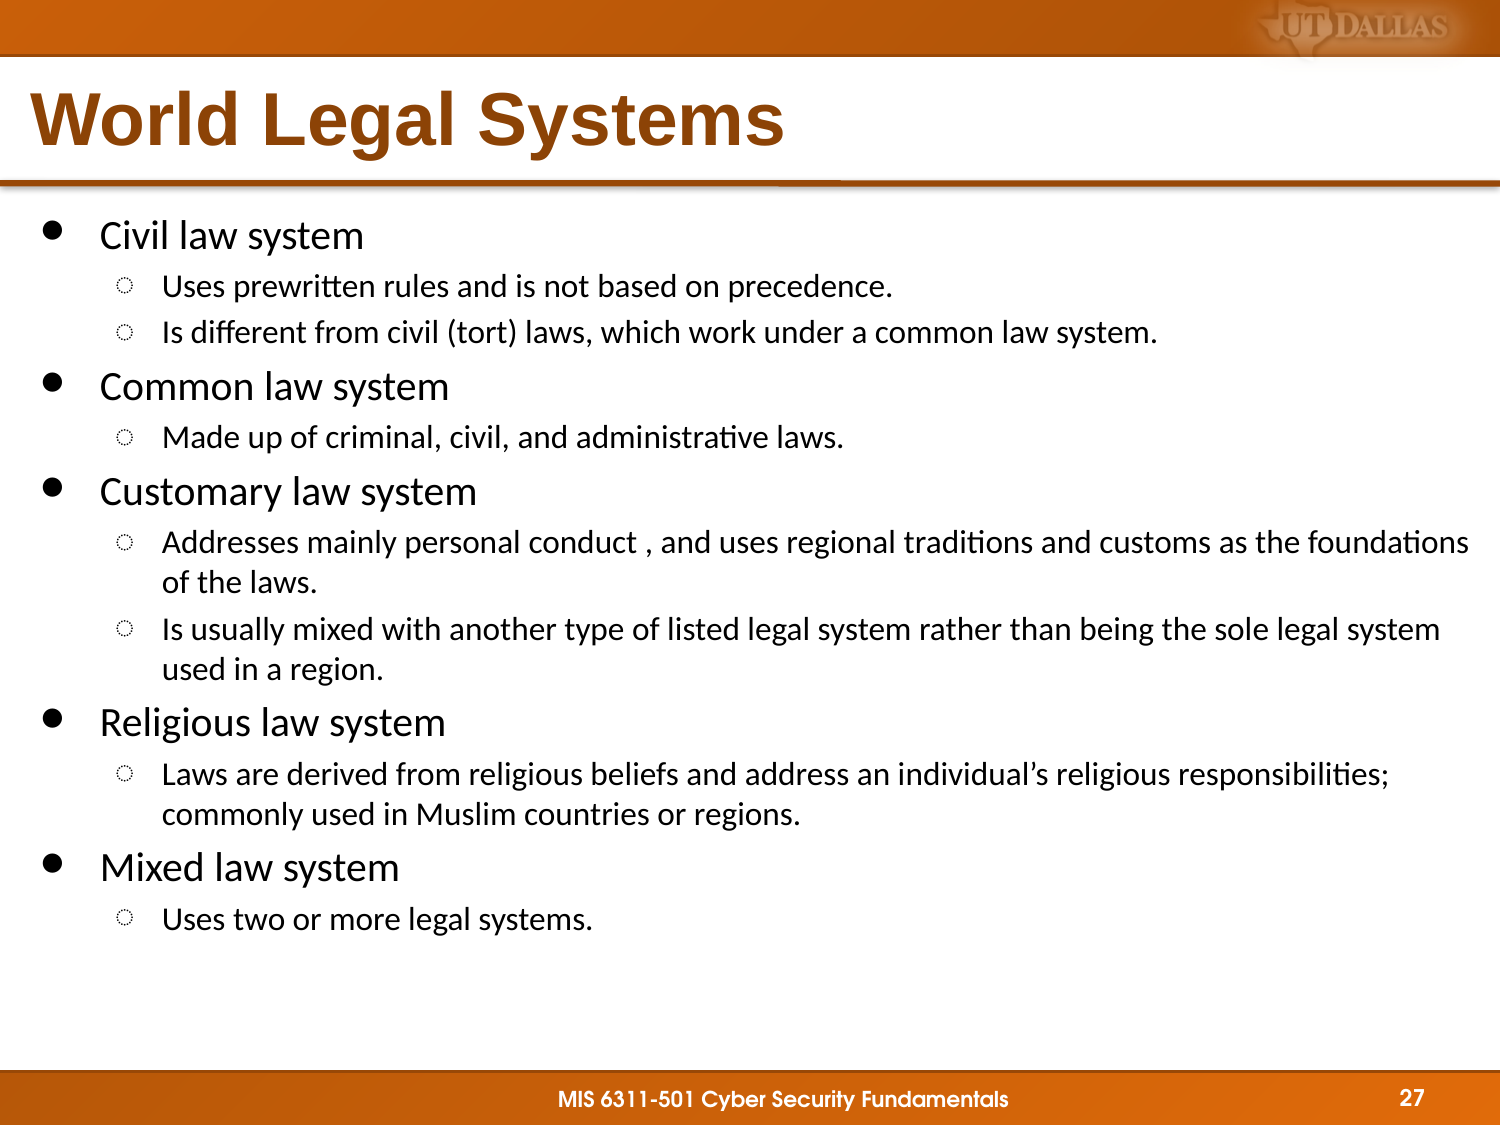

# World Legal Systems
Civil law system
Uses prewritten rules and is not based on precedence.
Is different from civil (tort) laws, which work under a common law system.
Common law system
Made up of criminal, civil, and administrative laws.
Customary law system
Addresses mainly personal conduct , and uses regional traditions and customs as the foundations of the laws.
Is usually mixed with another type of listed legal system rather than being the sole legal system used in a region.
Religious law system
Laws are derived from religious beliefs and address an individual’s religious responsibilities; commonly used in Muslim countries or regions.
Mixed law system
Uses two or more legal systems.
27